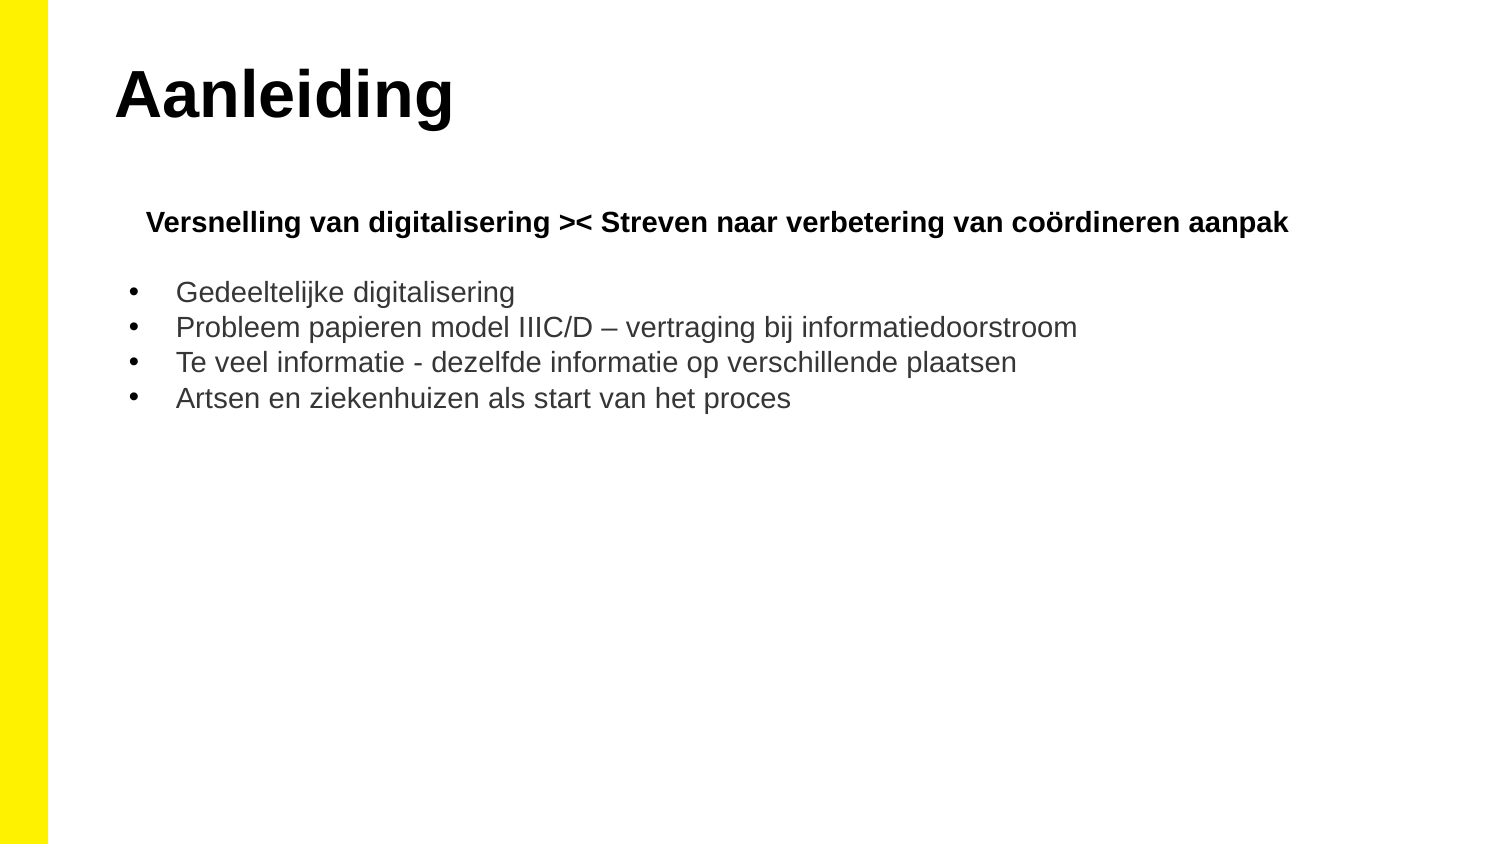

Aanleiding
Versnelling van digitalisering >< Streven naar verbetering van coördineren aanpak

Gedeeltelijke digitalisering
Probleem papieren model IIIC/D – vertraging bij informatiedoorstroom
Te veel informatie - dezelfde informatie op verschillende plaatsen
Artsen en ziekenhuizen als start van het proces